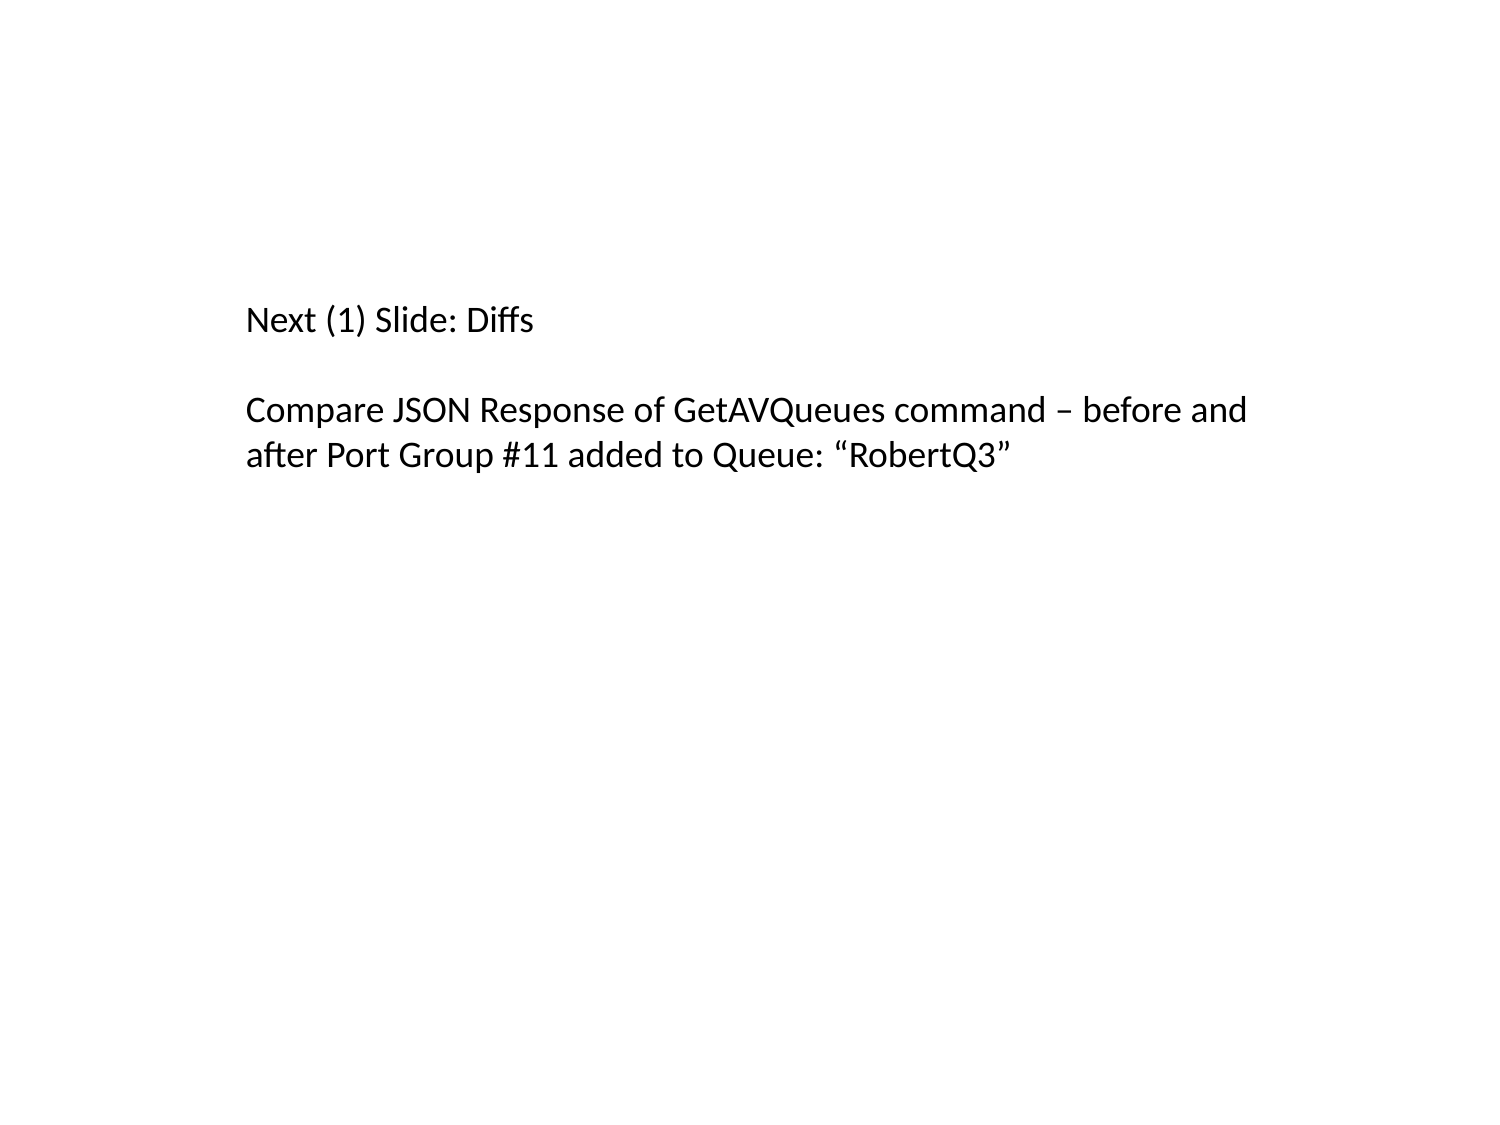

Next (1) Slide: Diffs

Compare JSON Response of GetAVQueues command – before and after Port Group #11 added to Queue: “RobertQ3”